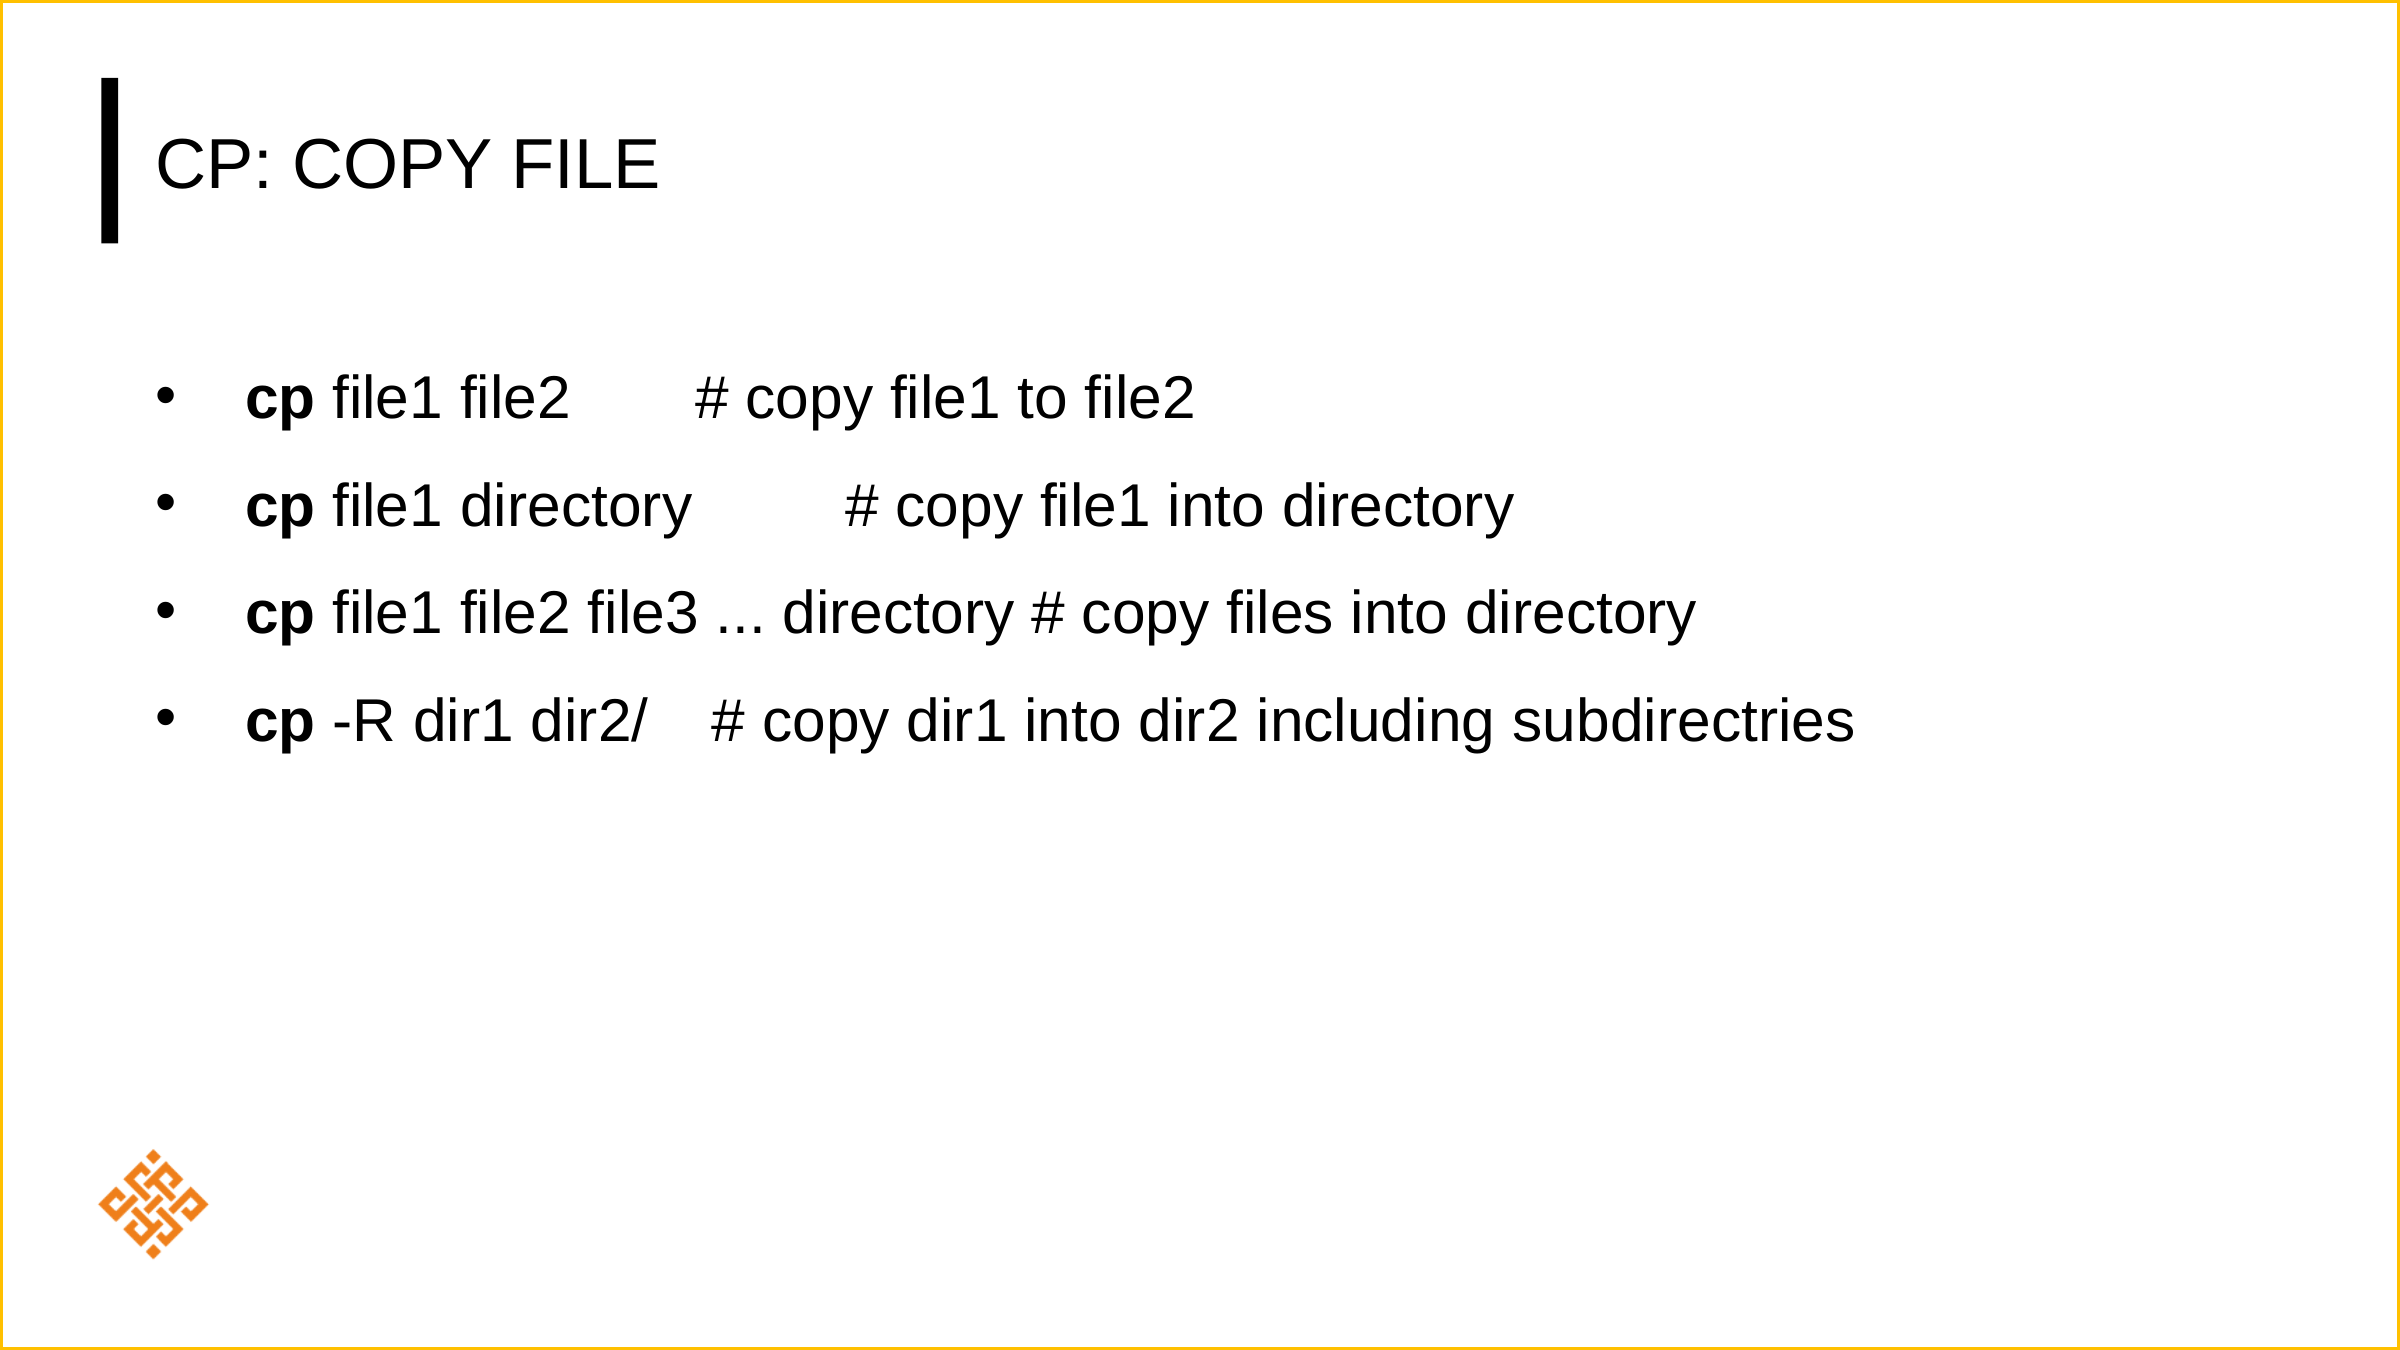

# cp: copy file
cp file1 file2 	# copy file1 to file2
cp file1 directory 	# copy file1 into directory
cp file1 file2 file3 ... directory # copy files into directory
cp -R dir1 dir2/	 # copy dir1 into dir2 including subdirectries